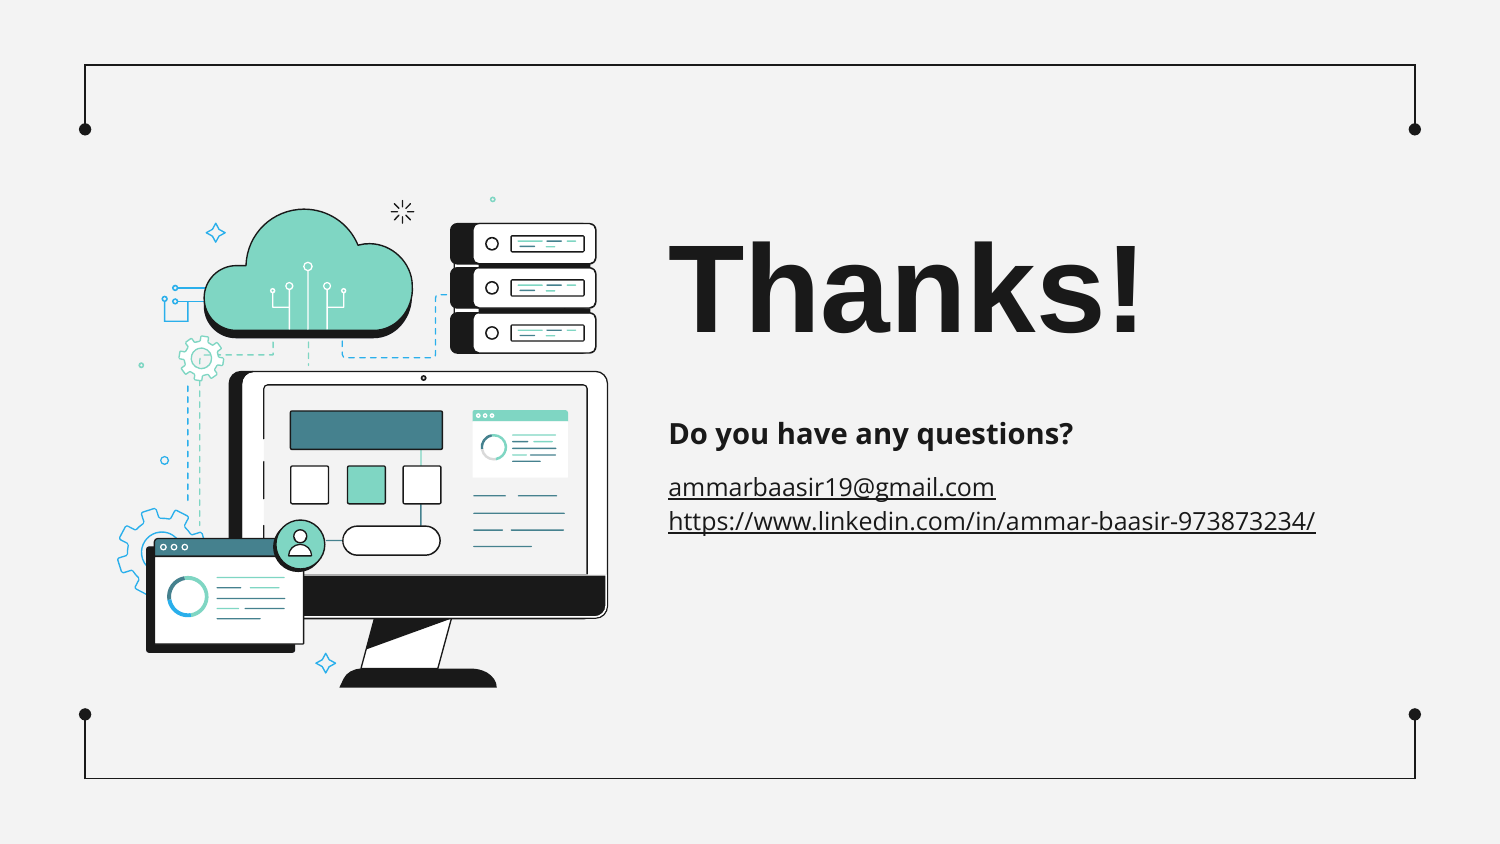

# Thanks!

Do you have any questions?
ammarbaasir19@gmail.com
https://www.linkedin.com/in/ammar-baasir-973873234/